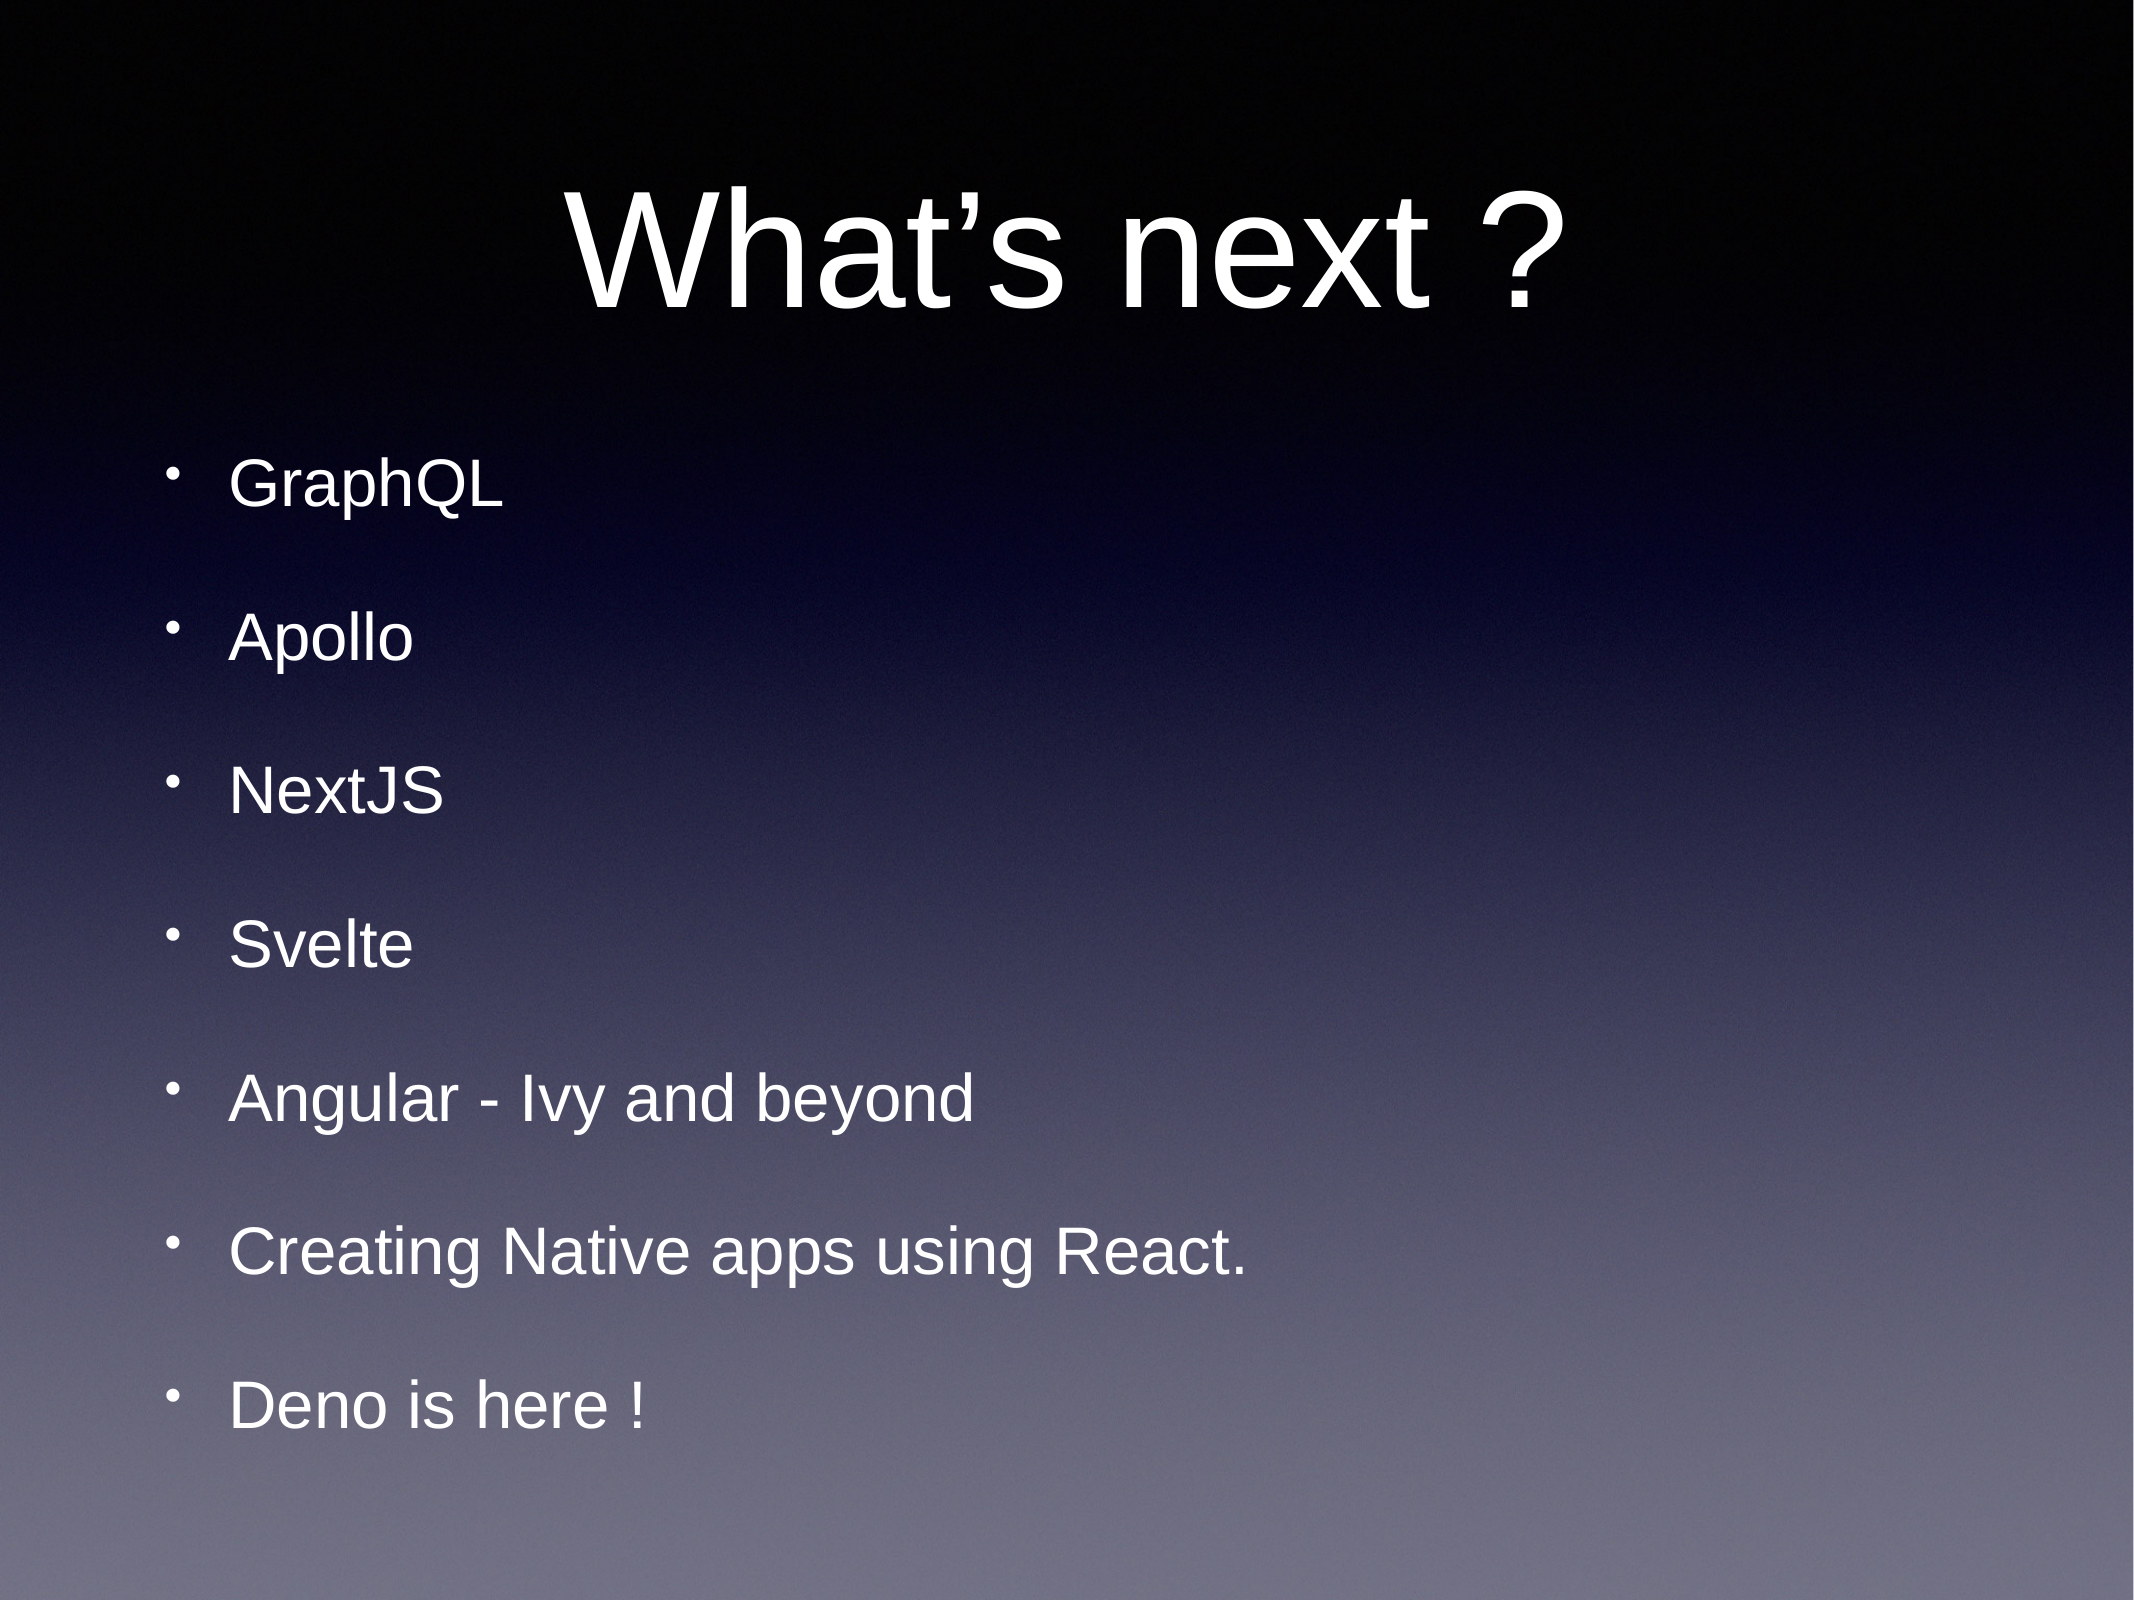

# What’s next ?
GraphQL
Apollo
NextJS
Svelte
Angular - Ivy and beyond
Creating Native apps using React.
Deno is here !